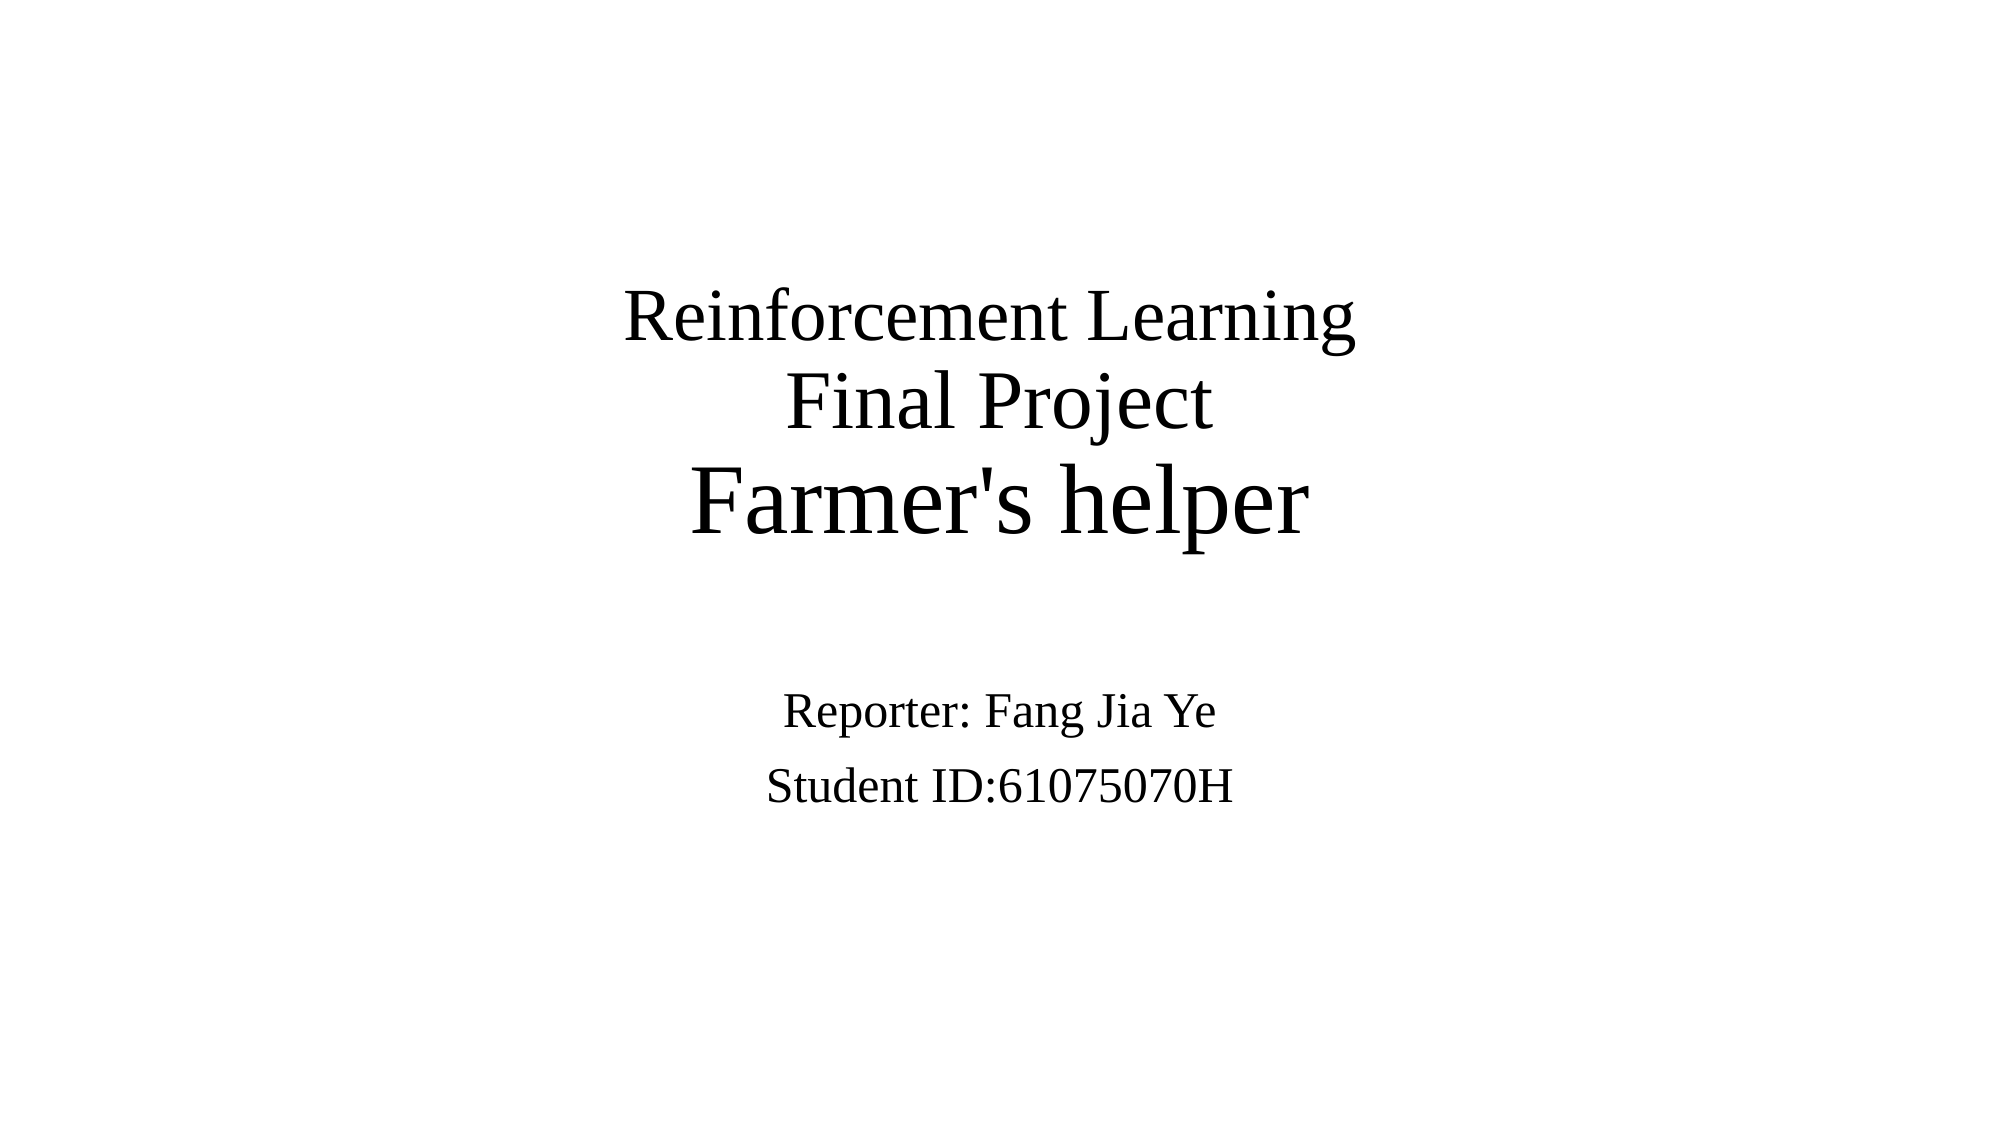

# Reinforcement Learning Final Project Farmer's helper
Reporter: Fang Jia Ye
Student ID:61075070H